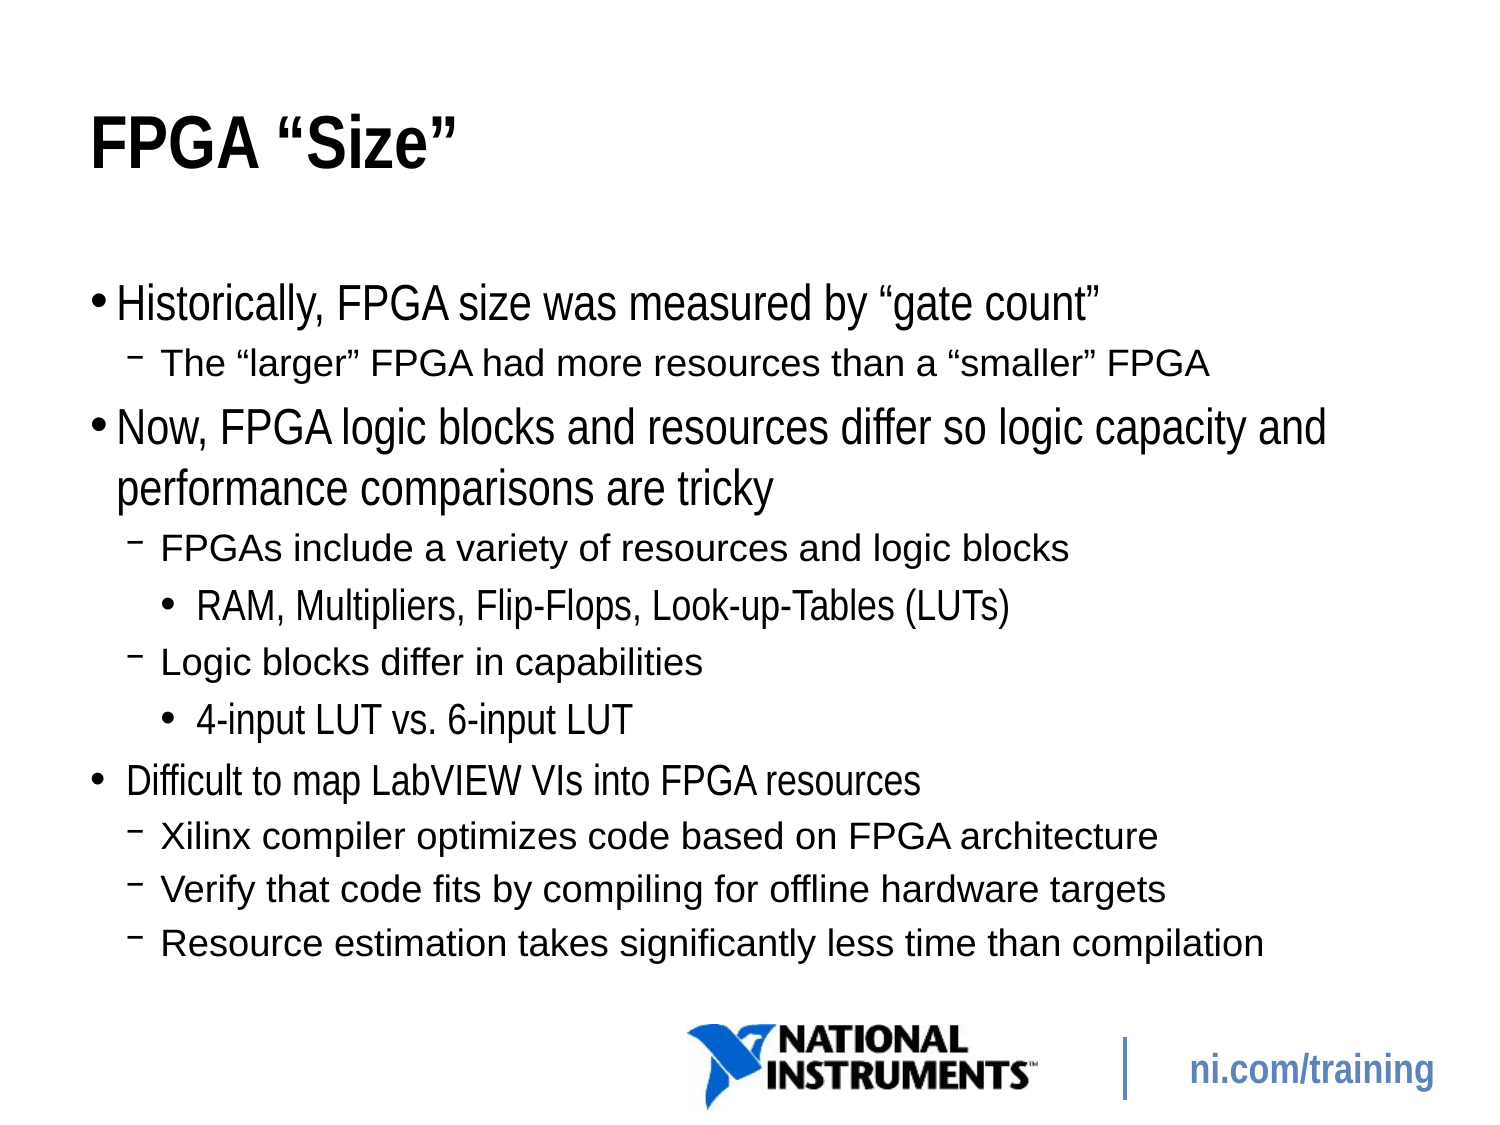

# FPGA “Size”
Historically, FPGA size was measured by “gate count”
The “larger” FPGA had more resources than a “smaller” FPGA
Now, FPGA logic blocks and resources differ so logic capacity and performance comparisons are tricky
FPGAs include a variety of resources and logic blocks
RAM, Multipliers, Flip-Flops, Look-up-Tables (LUTs)
Logic blocks differ in capabilities
4-input LUT vs. 6-input LUT
Difficult to map LabVIEW VIs into FPGA resources
Xilinx compiler optimizes code based on FPGA architecture
Verify that code fits by compiling for offline hardware targets
Resource estimation takes significantly less time than compilation